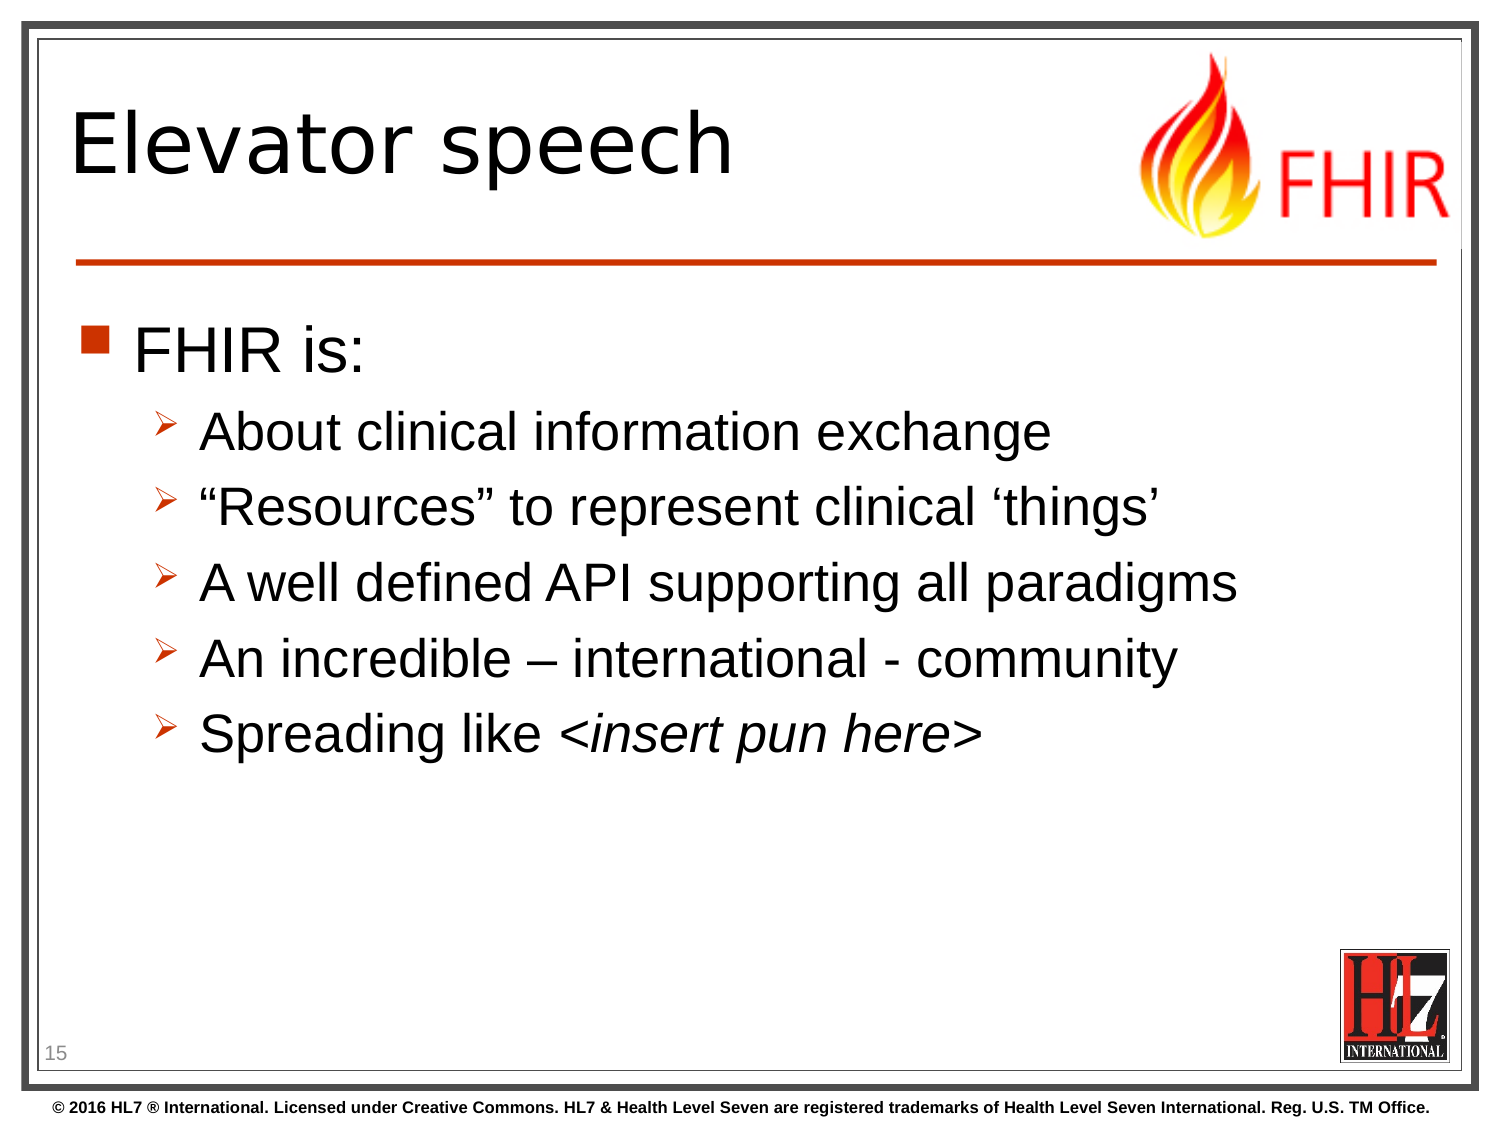

# Elevator speech
FHIR is:
About clinical information exchange
“Resources” to represent clinical ‘things’
A well defined API supporting all paradigms
An incredible – international - community
Spreading like <insert pun here>
15